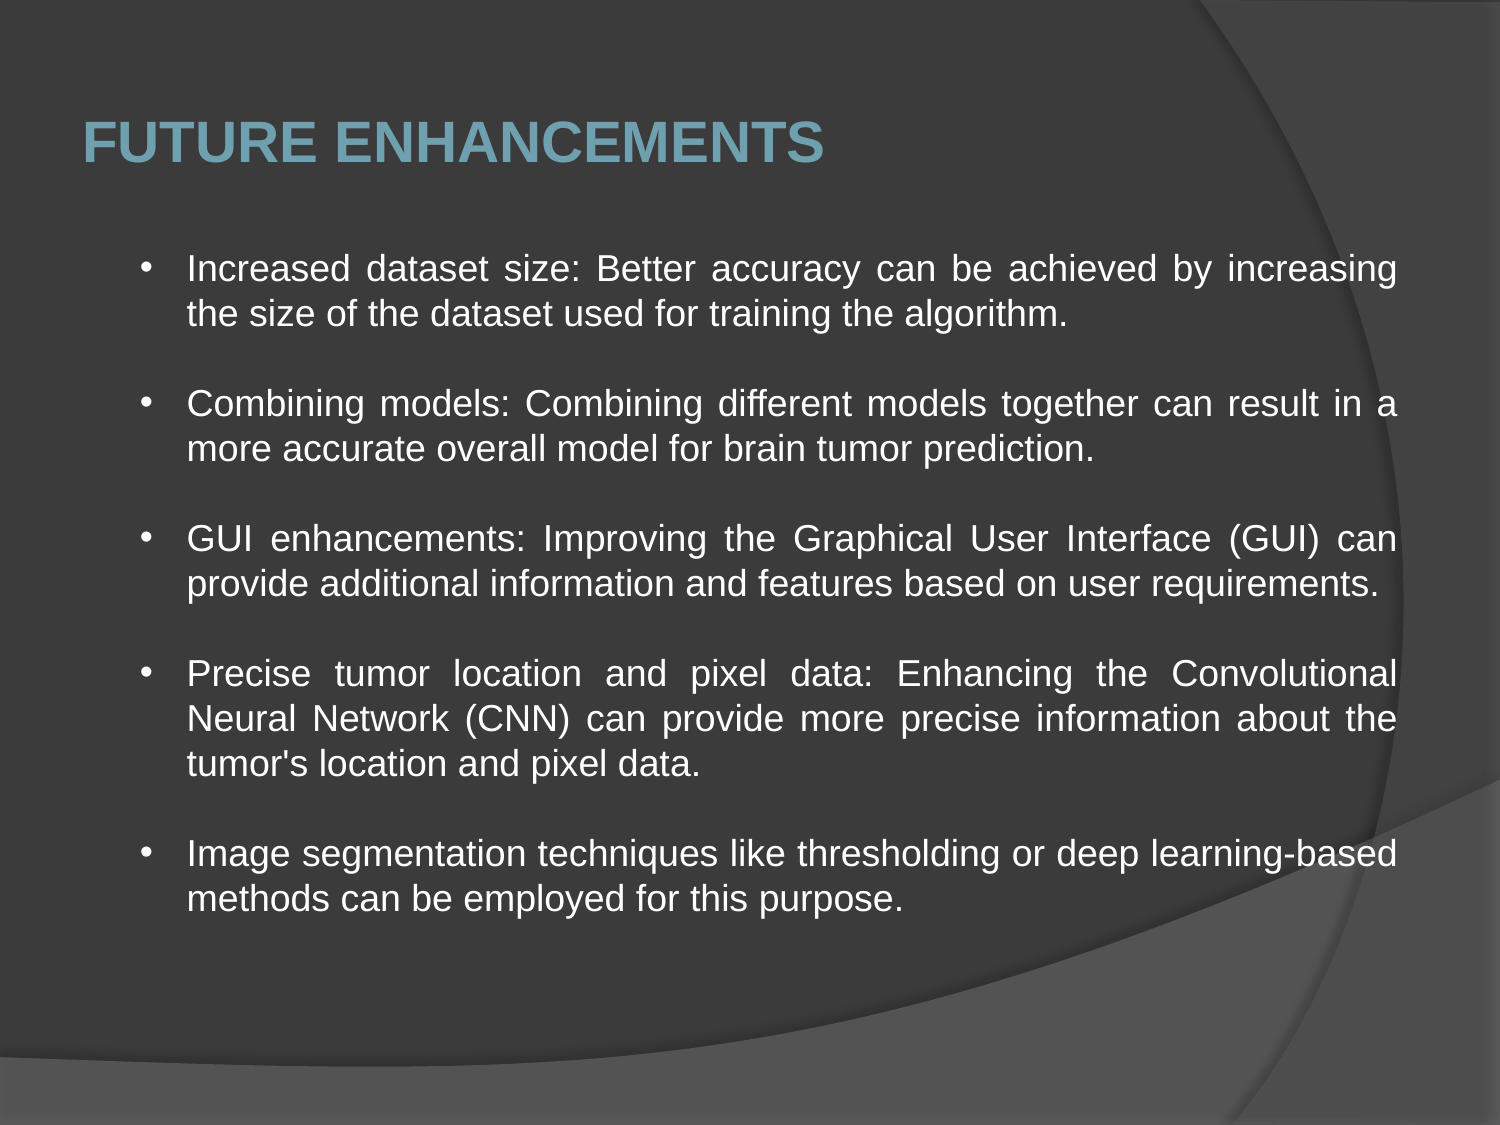

# FUTURE ENHANCEMENTS
Increased dataset size: Better accuracy can be achieved by increasing the size of the dataset used for training the algorithm.

Combining models: Combining different models together can result in a more accurate overall model for brain tumor prediction.

GUI enhancements: Improving the Graphical User Interface (GUI) can provide additional information and features based on user requirements.

Precise tumor location and pixel data: Enhancing the Convolutional Neural Network (CNN) can provide more precise information about the tumor's location and pixel data.

Image segmentation techniques like thresholding or deep learning-based methods can be employed for this purpose.